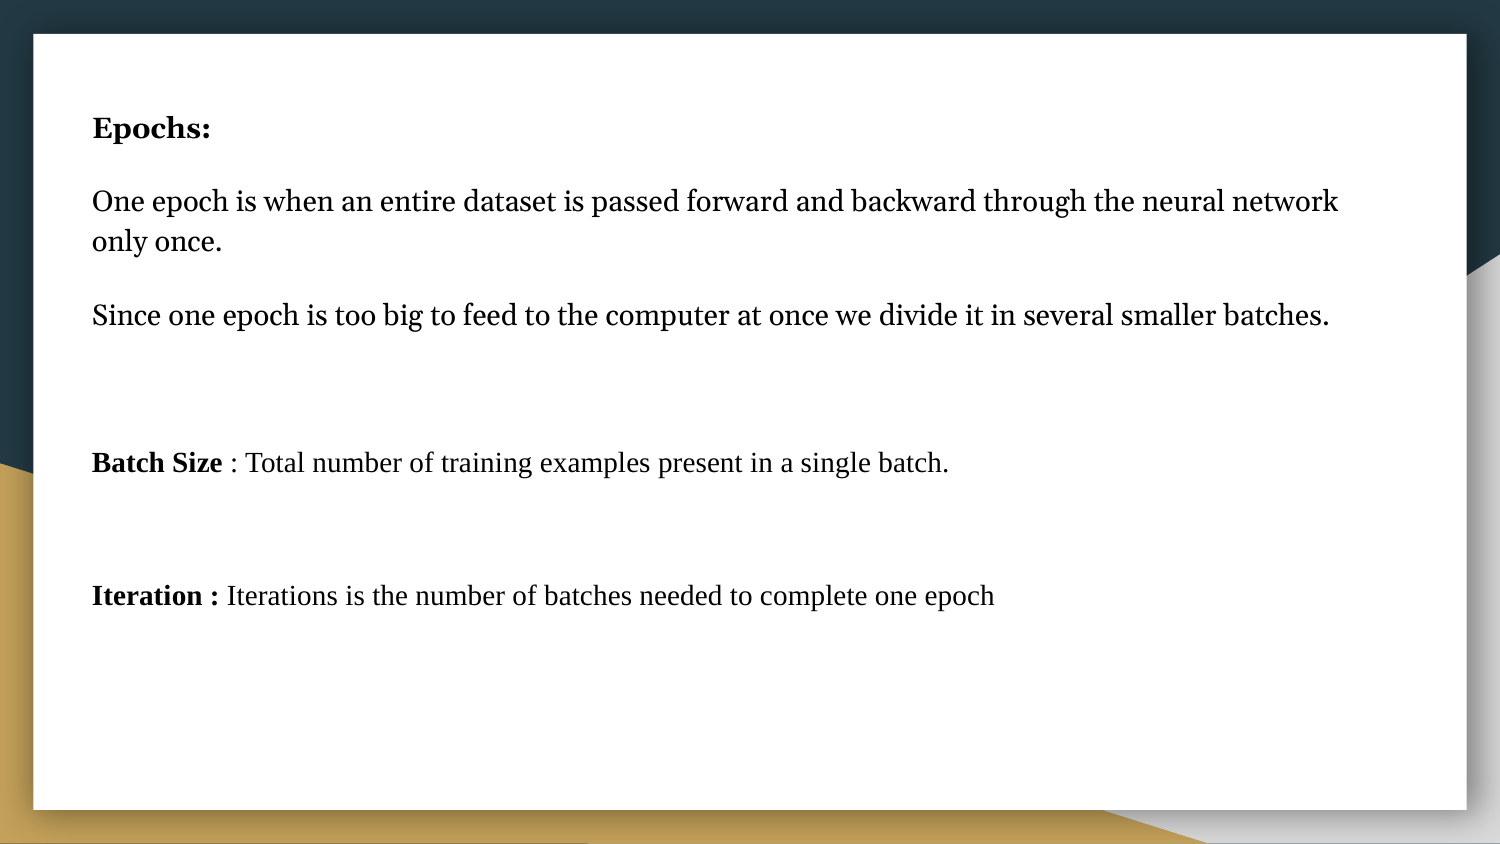

Epochs:
One epoch is when an entire dataset is passed forward and backward through the neural network only once.
Since one epoch is too big to feed to the computer at once we divide it in several smaller batches.

Batch Size : Total number of training examples present in a single batch.
Iteration : Iterations is the number of batches needed to complete one epoch